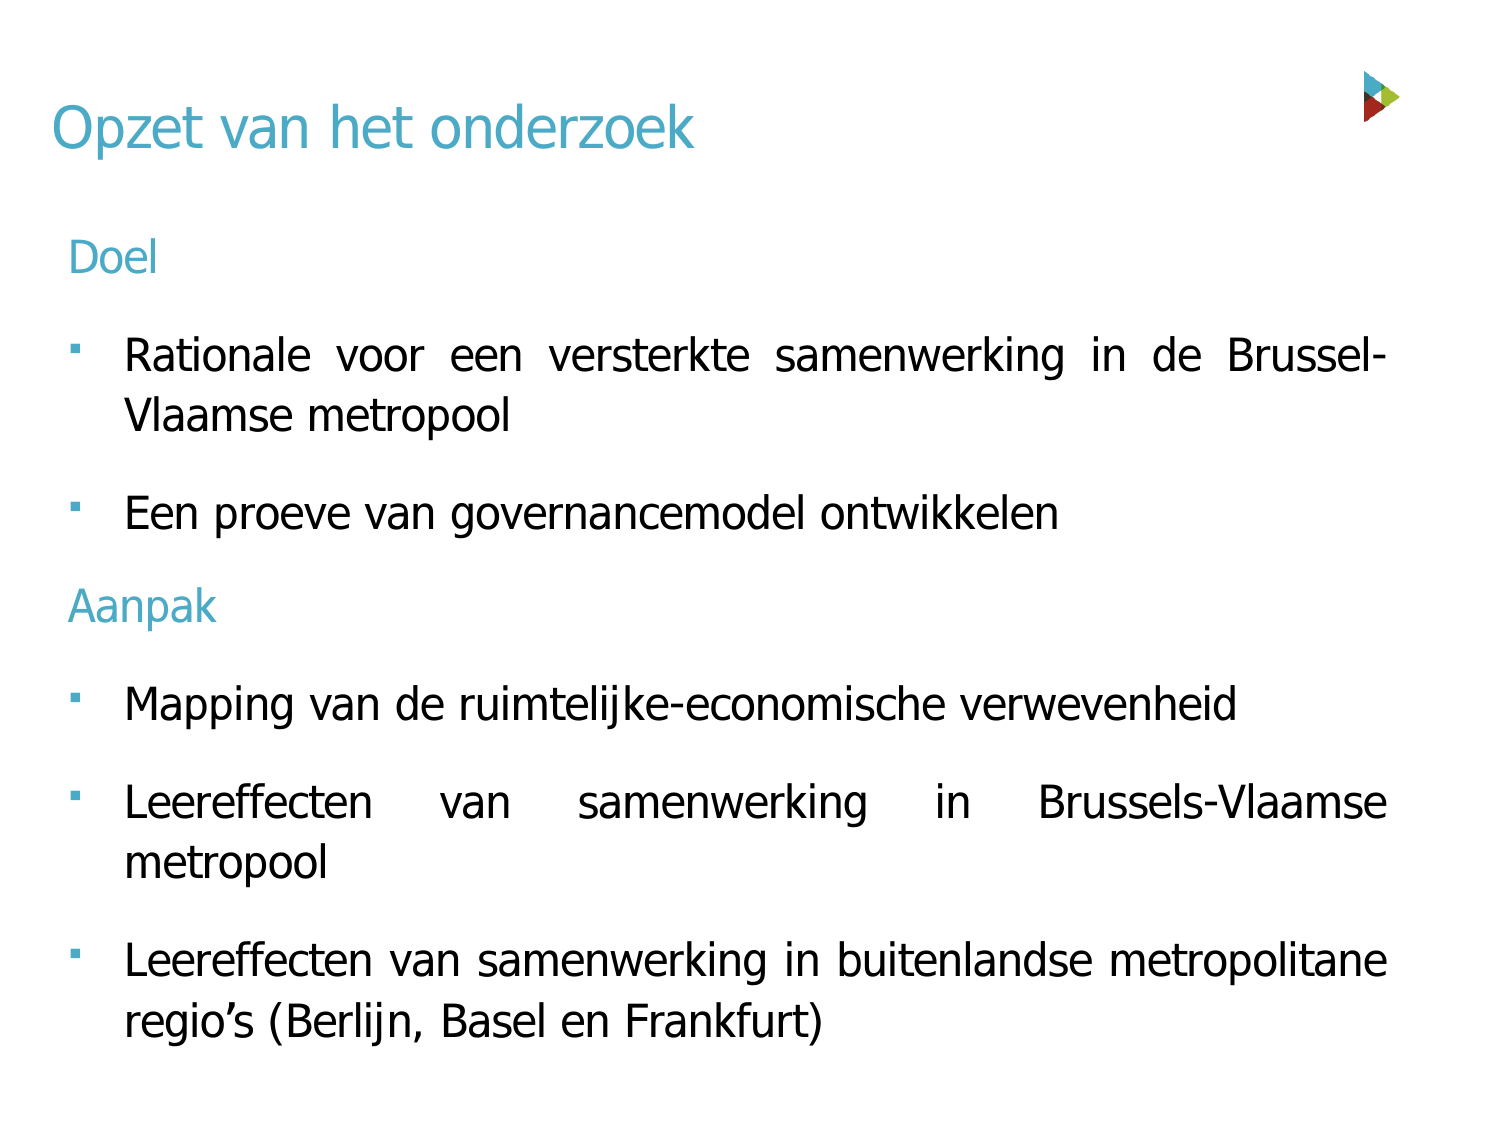

# Opzet van het onderzoek
Doel
Rationale voor een versterkte samenwerking in de Brussel-Vlaamse metropool
Een proeve van governancemodel ontwikkelen
Aanpak
Mapping van de ruimtelijke-economische verwevenheid
Leereffecten van samenwerking in Brussels-Vlaamse metropool
Leereffecten van samenwerking in buitenlandse metropolitane regio’s (Berlijn, Basel en Frankfurt)